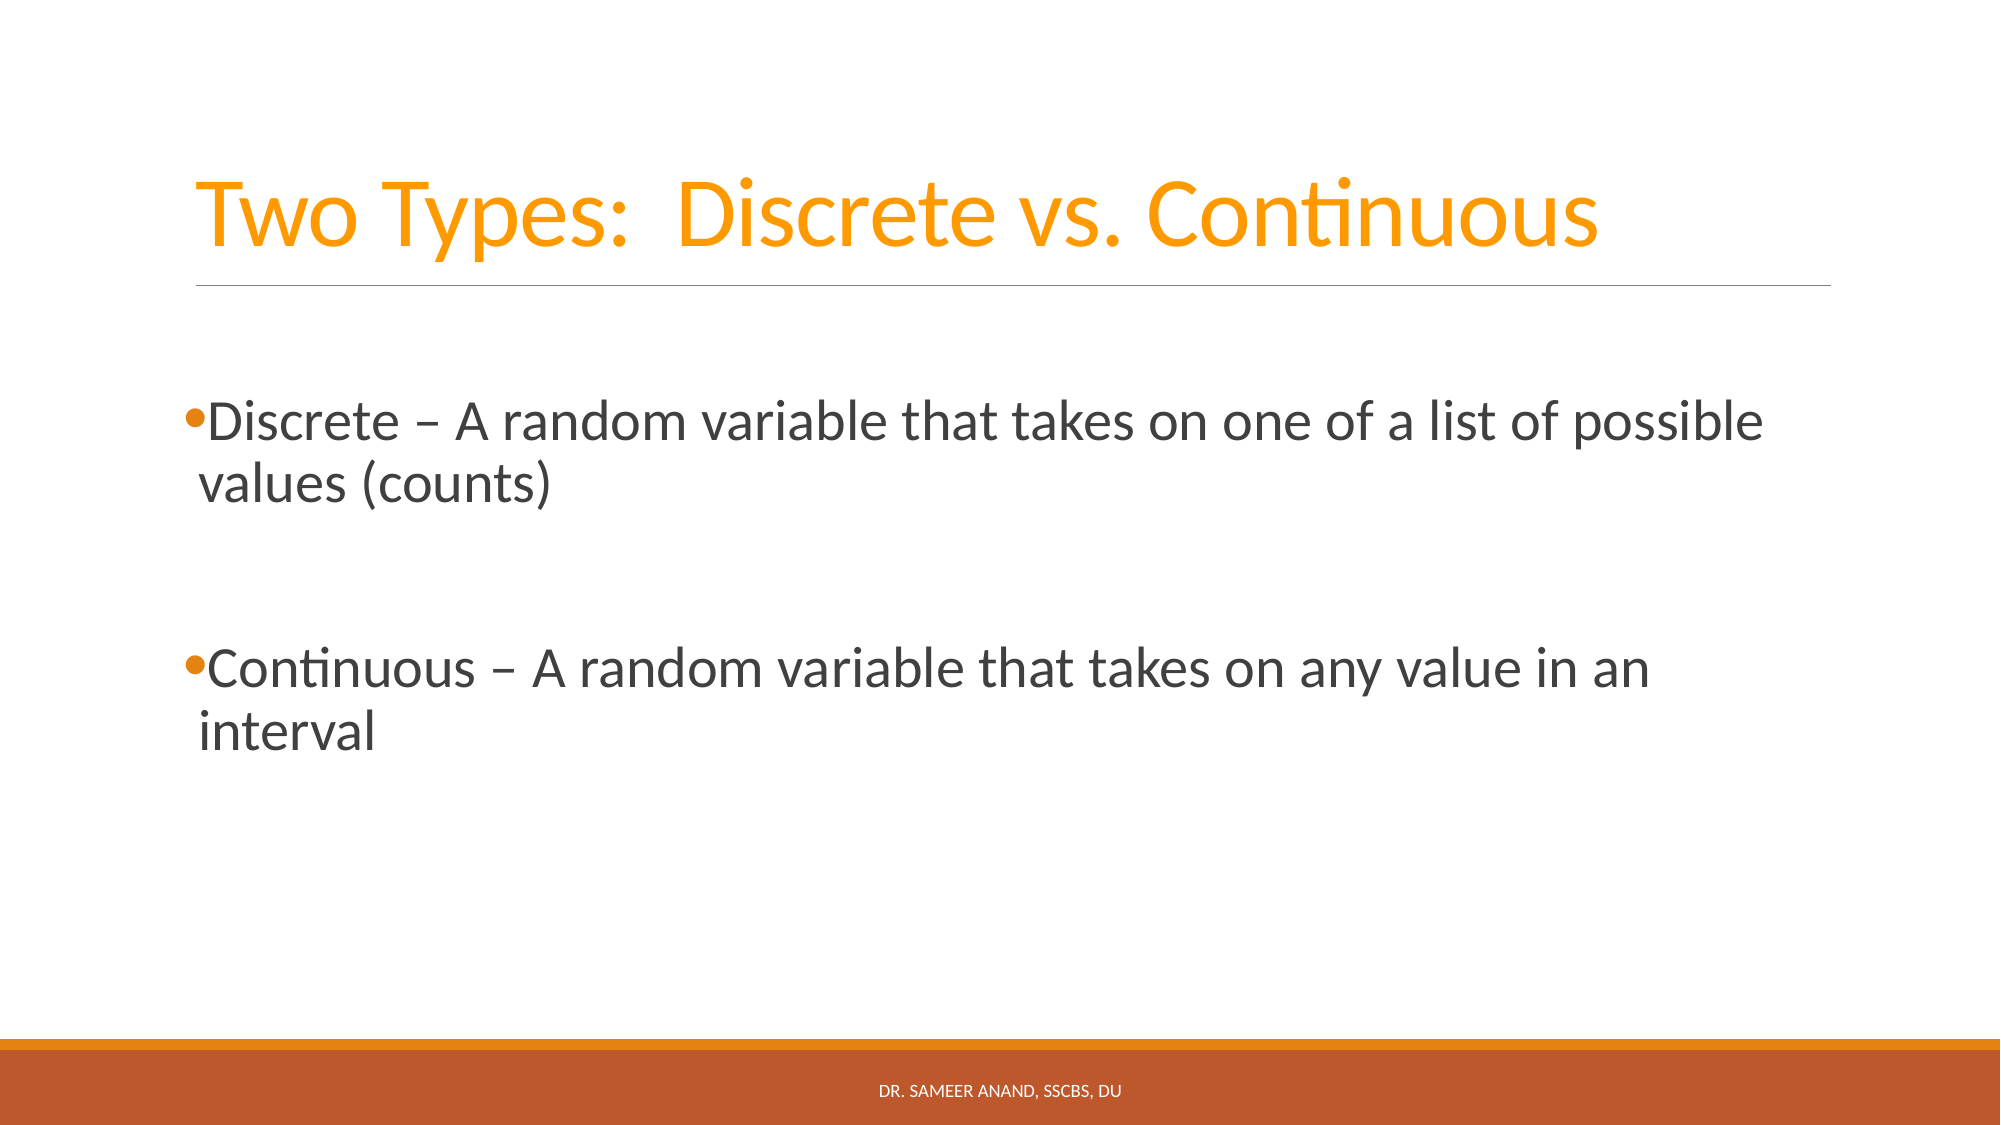

# Two Types:  Discrete vs. Continuous

Discrete – A random variable that takes on one of a list of possible values (counts)

Continuous – A random variable that takes on any value in an interval

Dr. Sameer Anand, SSCBS, DU